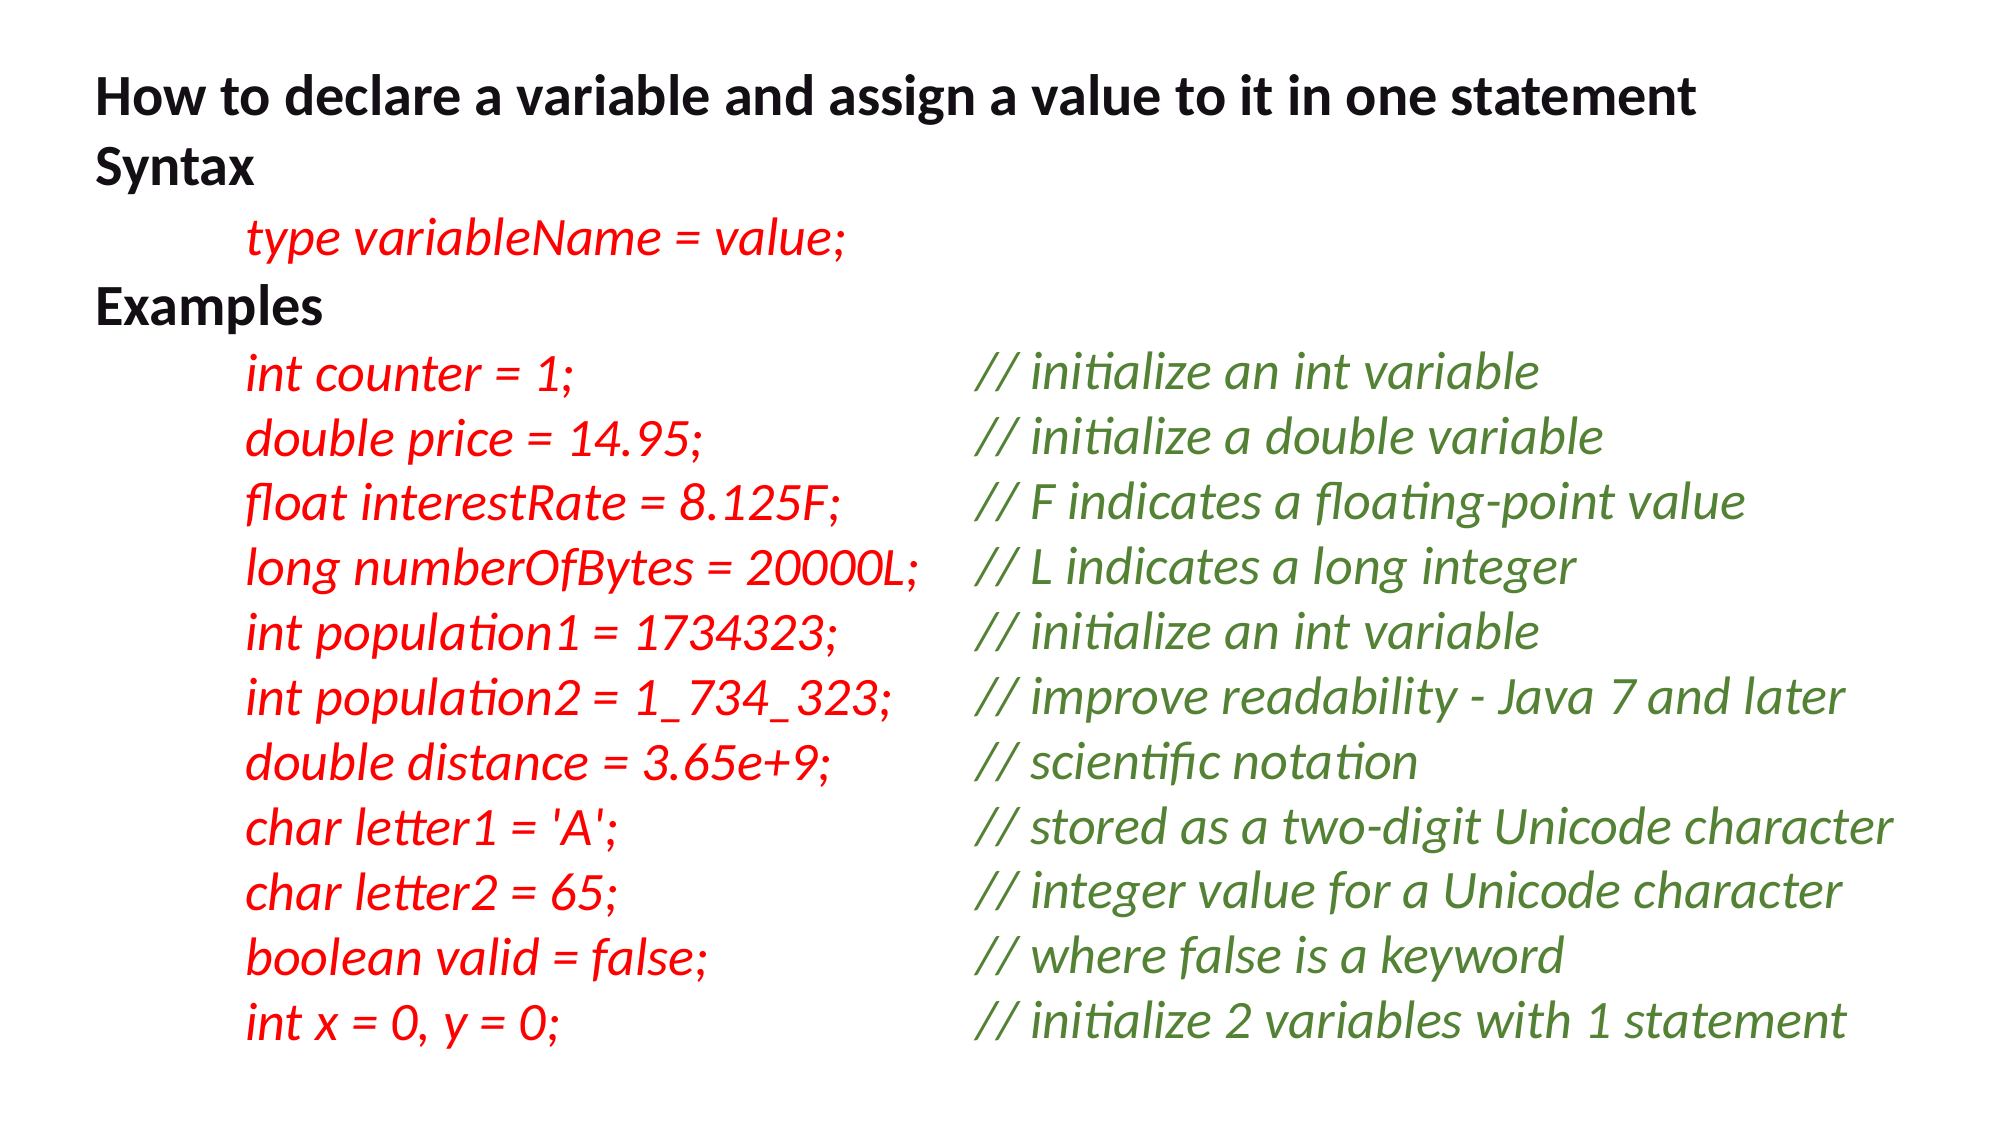

How to declare a variable and assign a value to it in one statement
Syntax
	type variableName = value;
Examples
	int counter = 1;
	double price = 14.95;
	float interestRate = 8.125F;
	long numberOfBytes = 20000L;
	int population1 = 1734323;
	int population2 = 1_734_323;
	double distance = 3.65e+9;
	char letter1 = 'A';
	char letter2 = 65;
	boolean valid = false;
	int x = 0, y = 0;
// initialize an int variable
// initialize a double variable
// F indicates a floating-point value
// L indicates a long integer
// initialize an int variable
// improve readability - Java 7 and later
// scientific notation
// stored as a two-digit Unicode character
// integer value for a Unicode character
// where false is a keyword
// initialize 2 variables with 1 statement